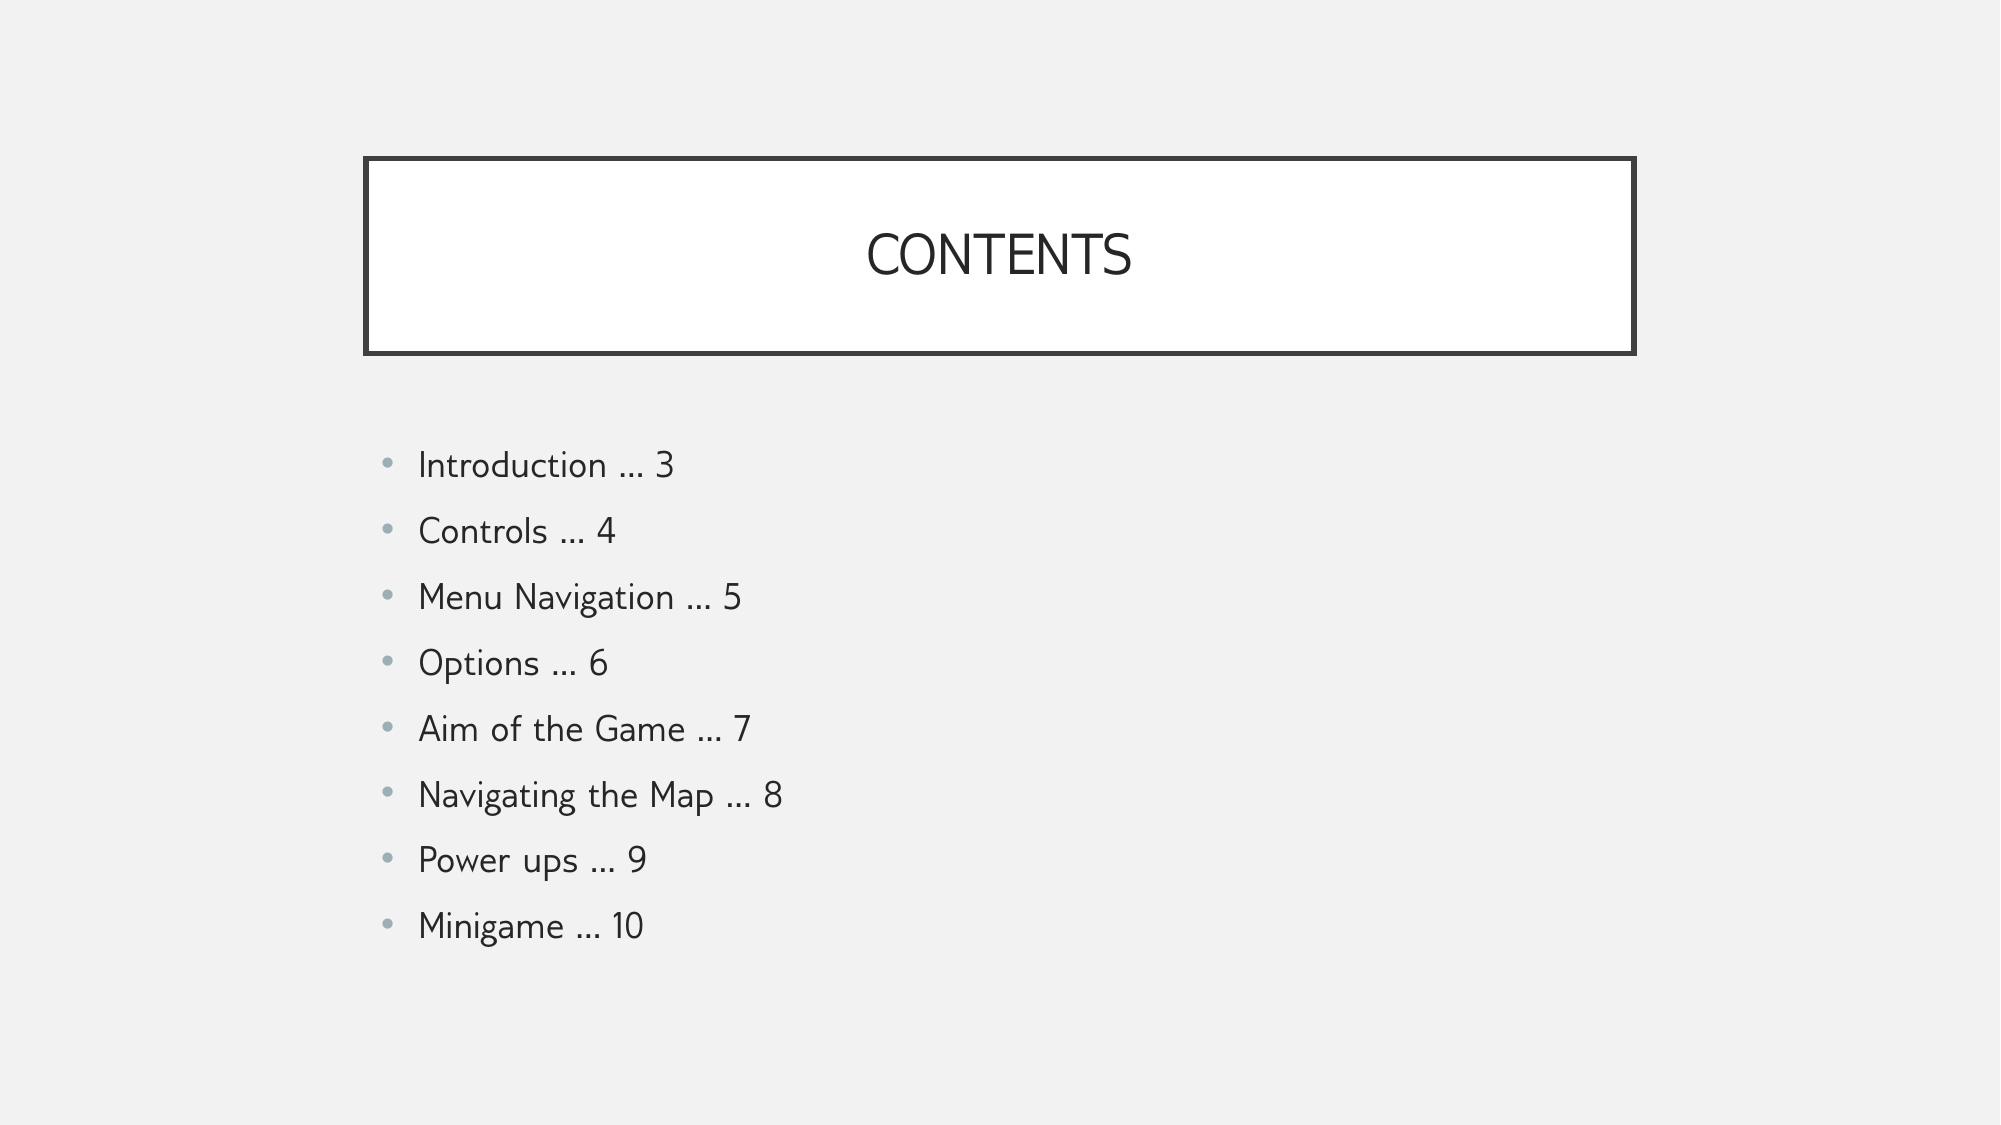

# CONTENTS
Introduction … 3
Controls … 4
Menu Navigation … 5
Options … 6
Aim of the Game … 7
Navigating the Map … 8
Power ups … 9
Minigame … 10